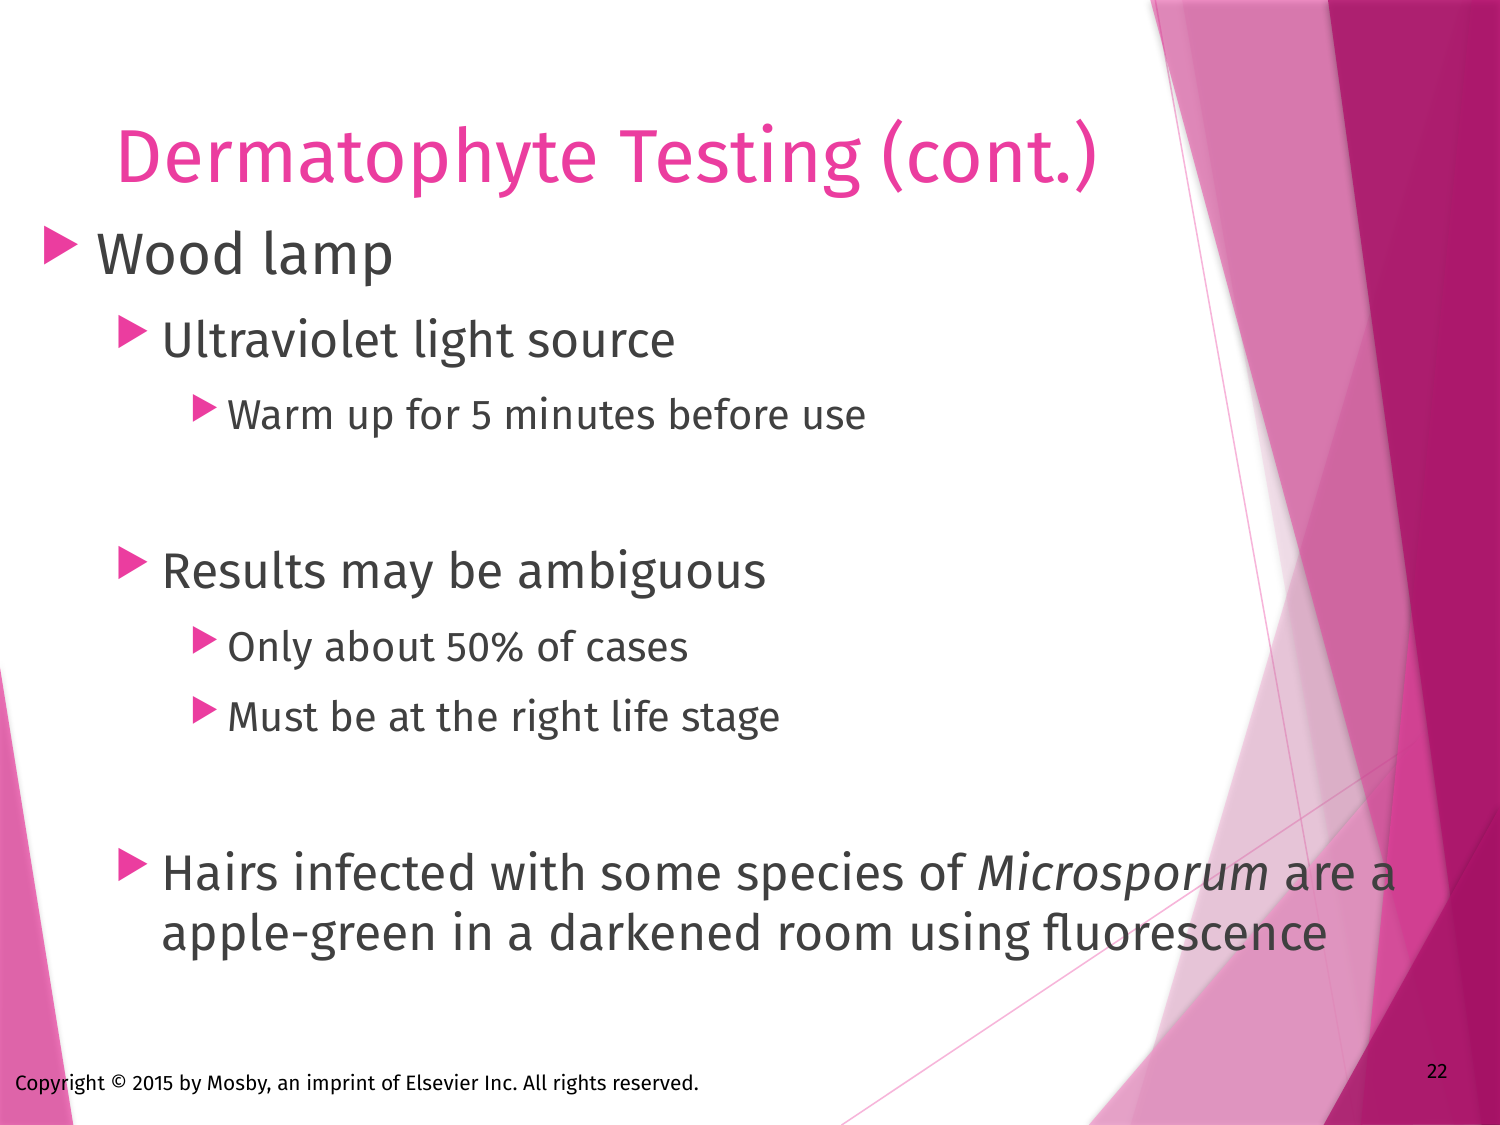

# Dermatophyte Testing (cont.)
Wood lamp
Ultraviolet light source
Warm up for 5 minutes before use

Results may be ambiguous
Only about 50% of cases
Must be at the right life stage

Hairs infected with some species of Microsporum are a apple-green in a darkened room using fluorescence
22
Copyright © 2015 by Mosby, an imprint of Elsevier Inc. All rights reserved.